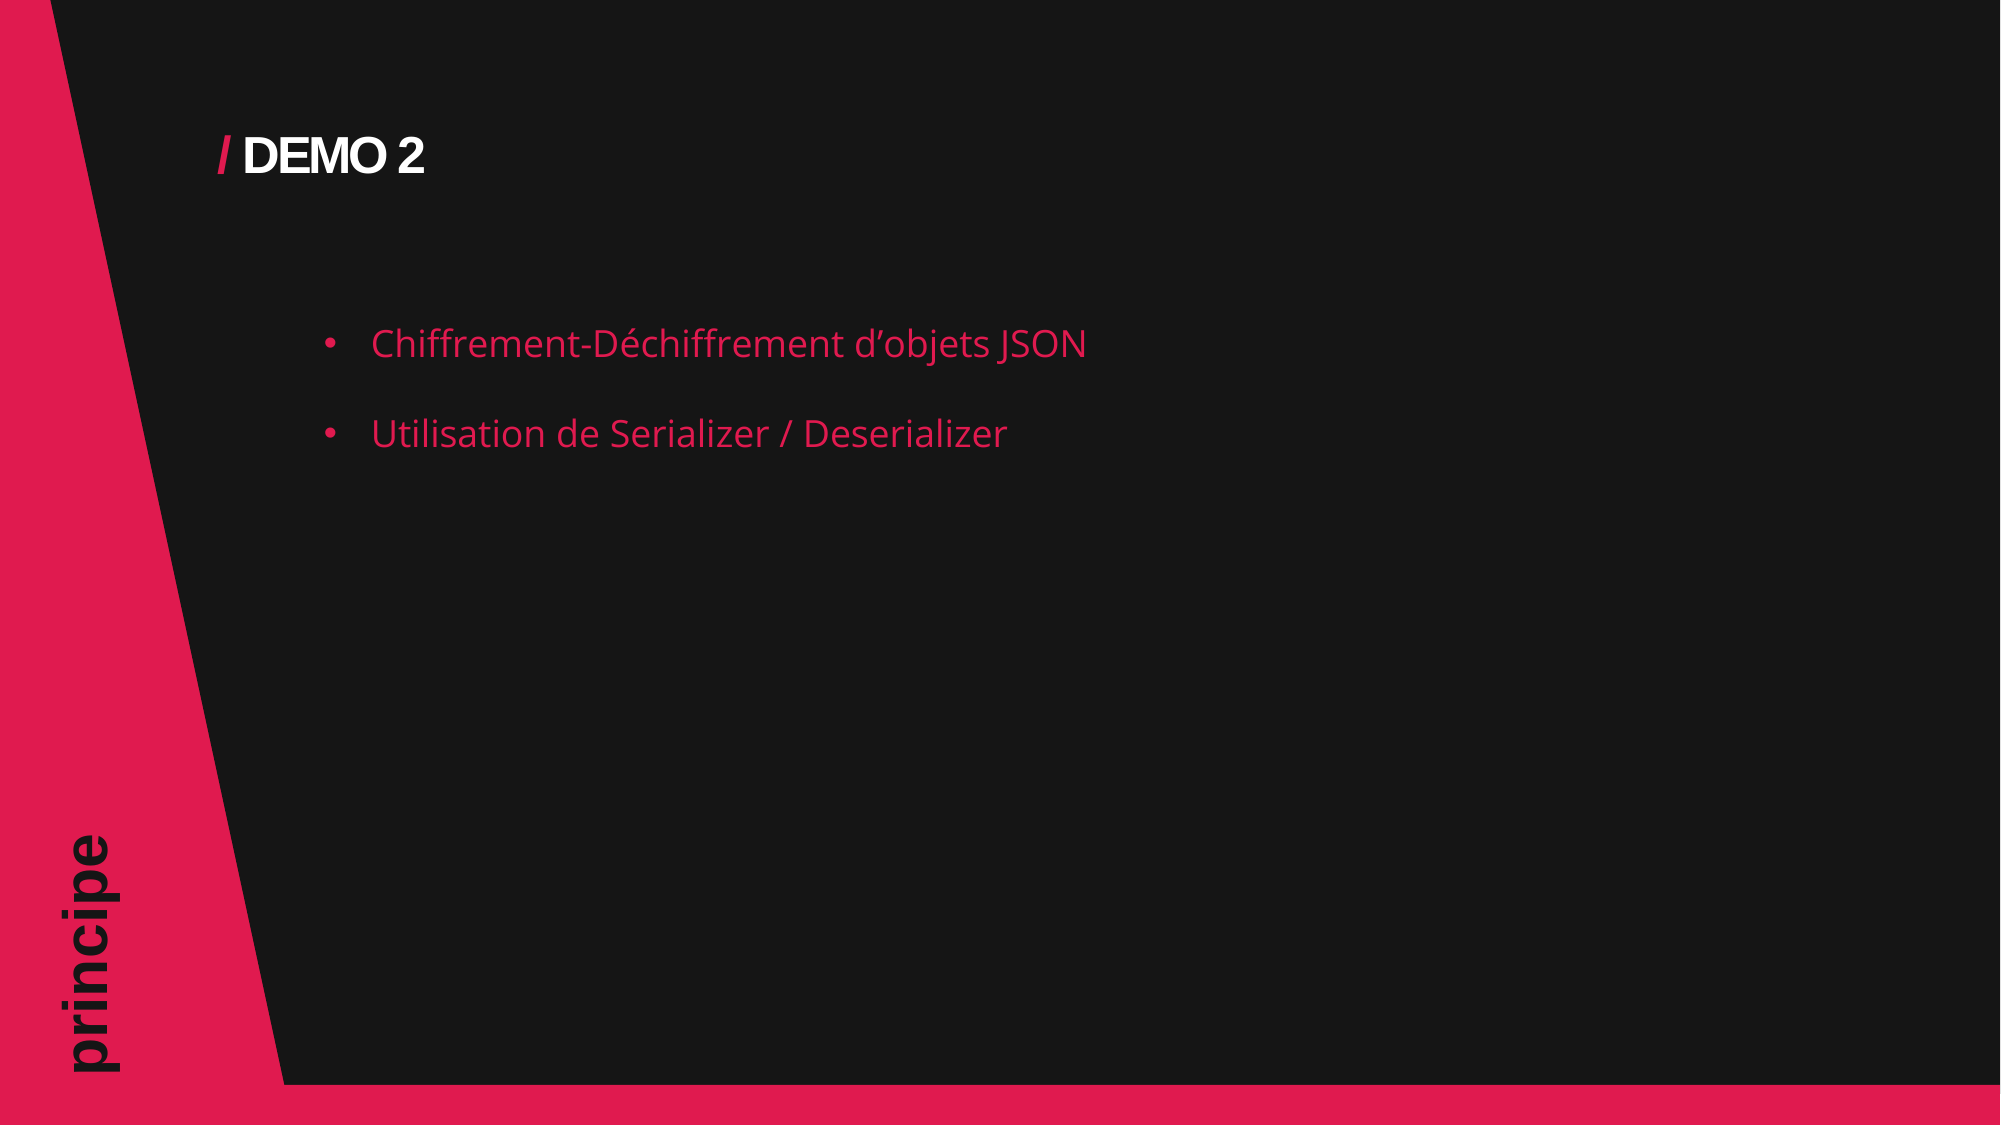

/ DEMO 2
Chiffrement-Déchiffrement d’objets JSON
Utilisation de Serializer / Deserializer
principe